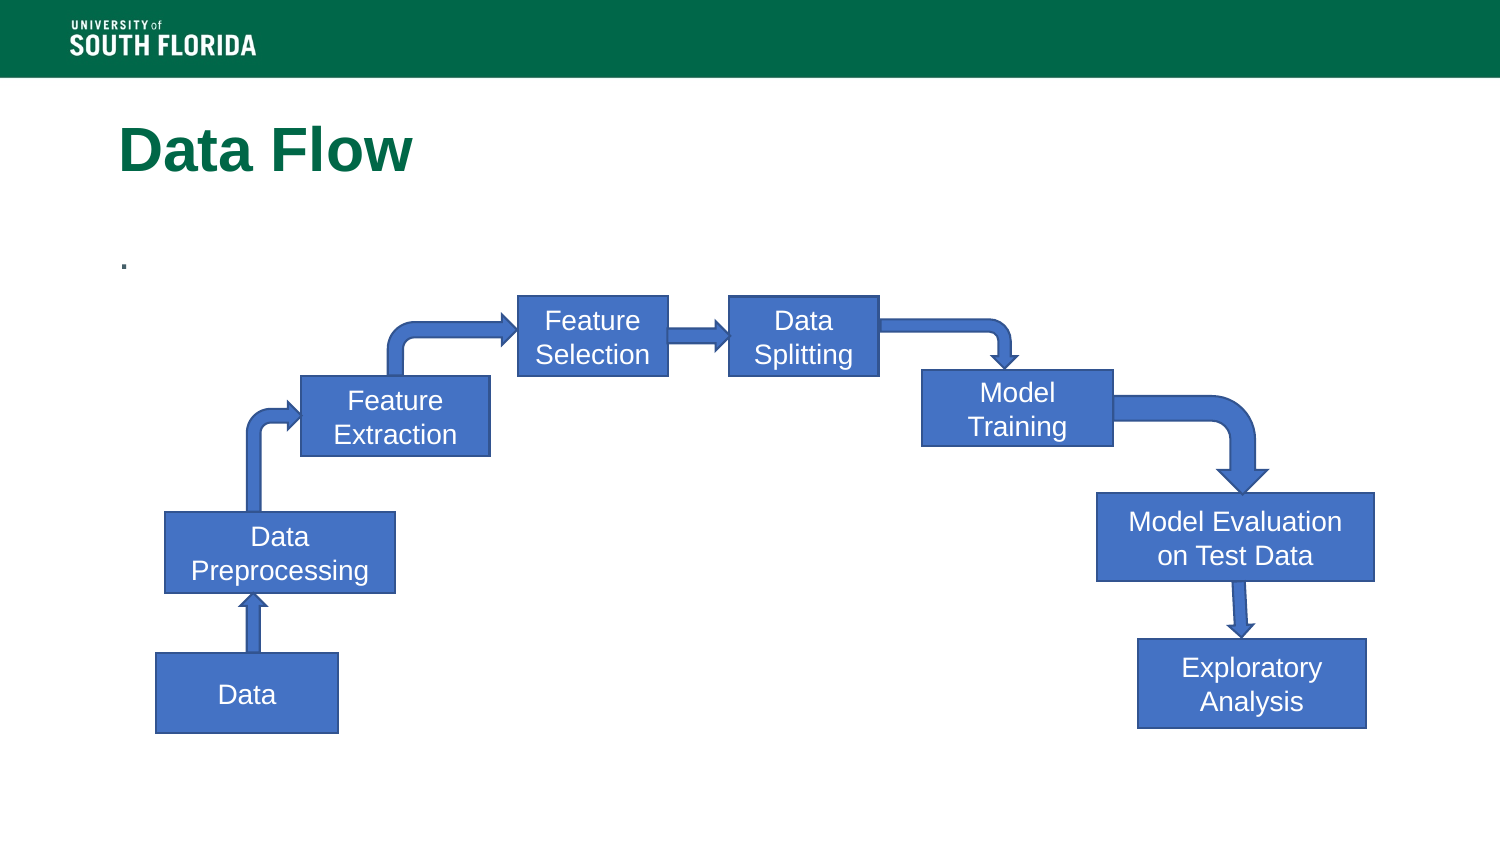

# Data Flow
.

Feature Selection
Data Splitting

Model Training
Feature Extraction

Model Evaluation on Test Data
Data Preprocessing

Exploratory Analysis
Data